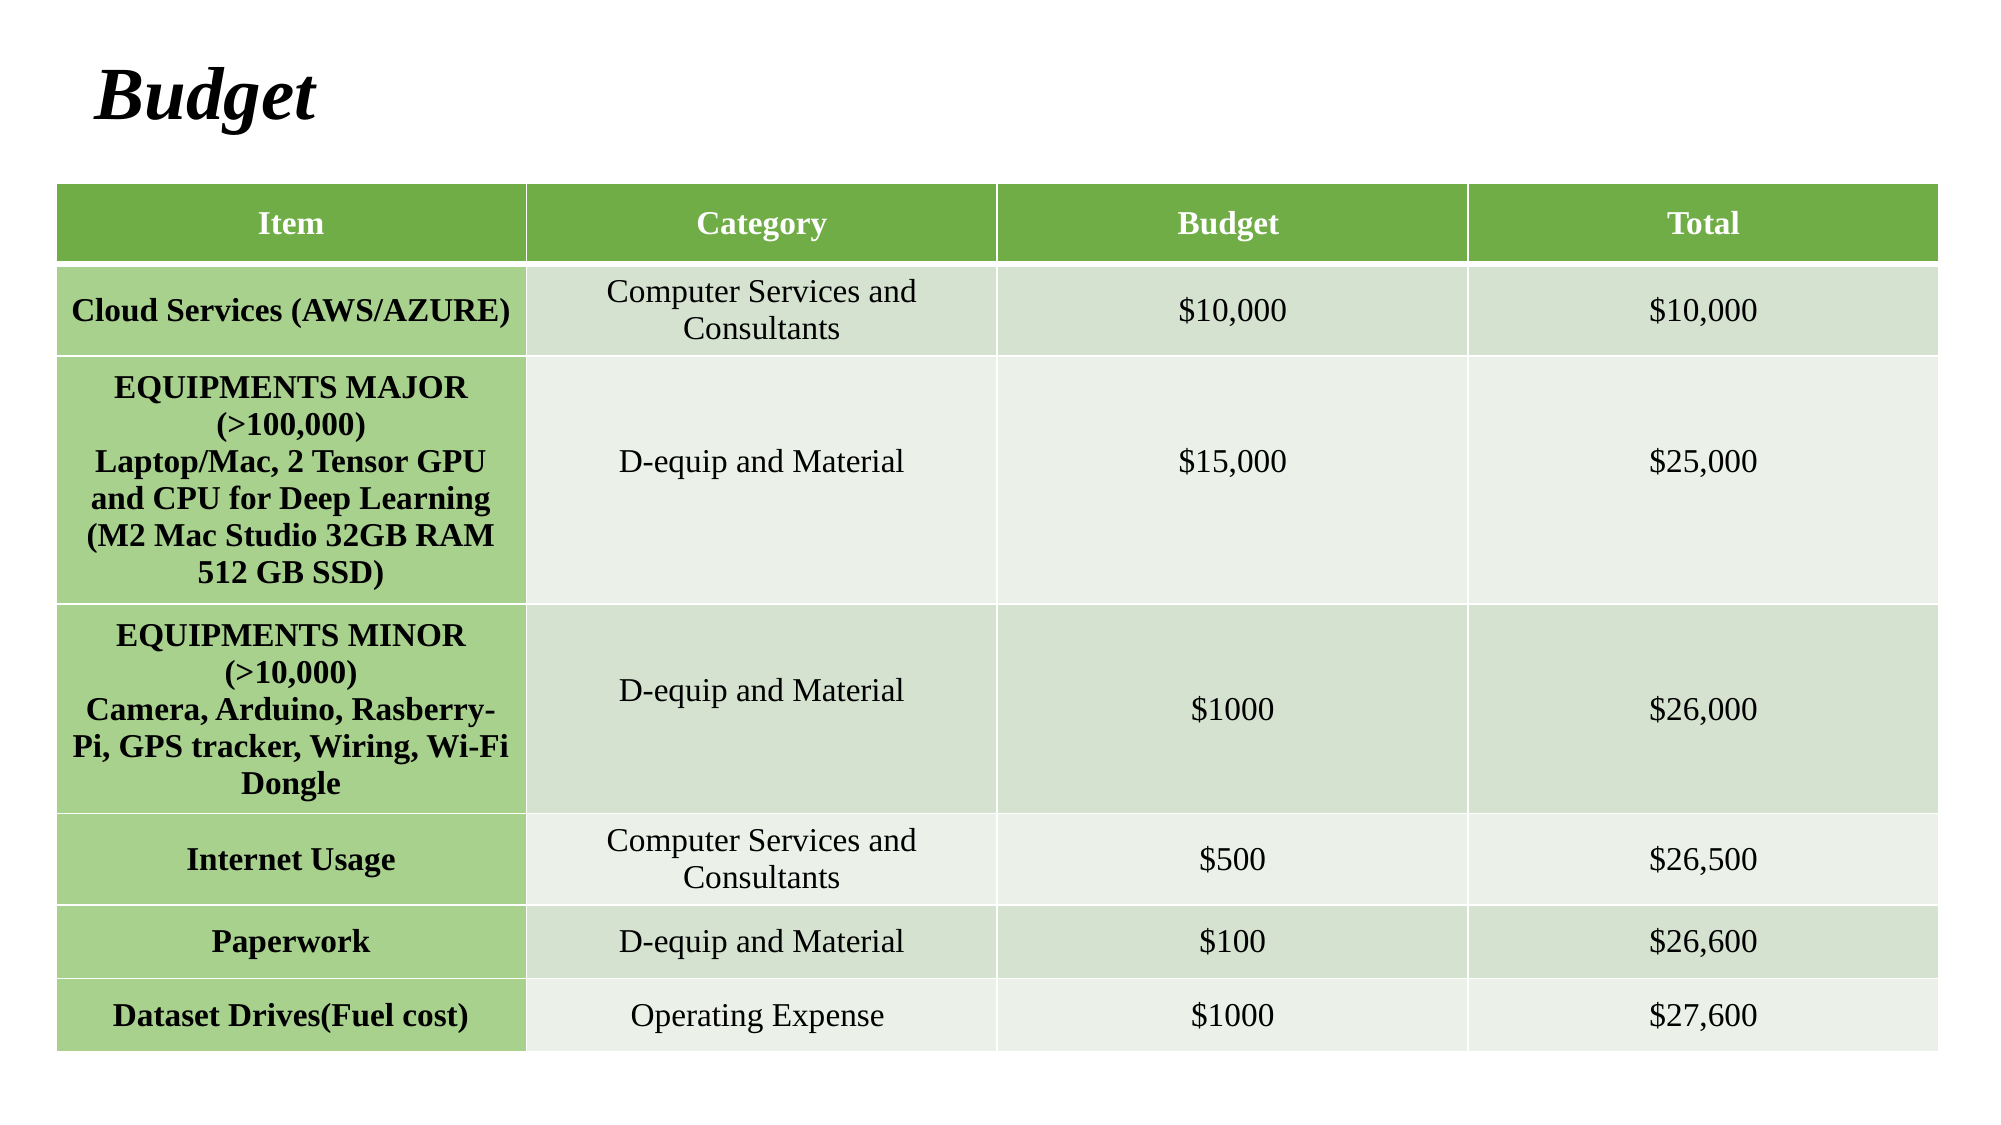

# Budget
| Item | Category | Budget | Total |
| --- | --- | --- | --- |
| Cloud Services (AWS/AZURE) | Computer Services and Consultants | $10,000 | $10,000 |
| EQUIPMENTS MAJOR (>100,000) Laptop/Mac, 2 Tensor GPU and CPU for Deep Learning (M2 Mac Studio 32GB RAM 512 GB SSD) | D-equip and Material | $15,000 | $25,000 |
| EQUIPMENTS MINOR (>10,000) Camera, Arduino, Rasberry-Pi, GPS tracker, Wiring, Wi-Fi Dongle | D-equip and Material | $1000 | $26,000 |
| Internet Usage | Computer Services and Consultants | $500 | $26,500 |
| Paperwork | D-equip and Material | $100 | $26,600 |
| Dataset Drives(Fuel cost) | Operating Expense | $1000 | $27,600 |